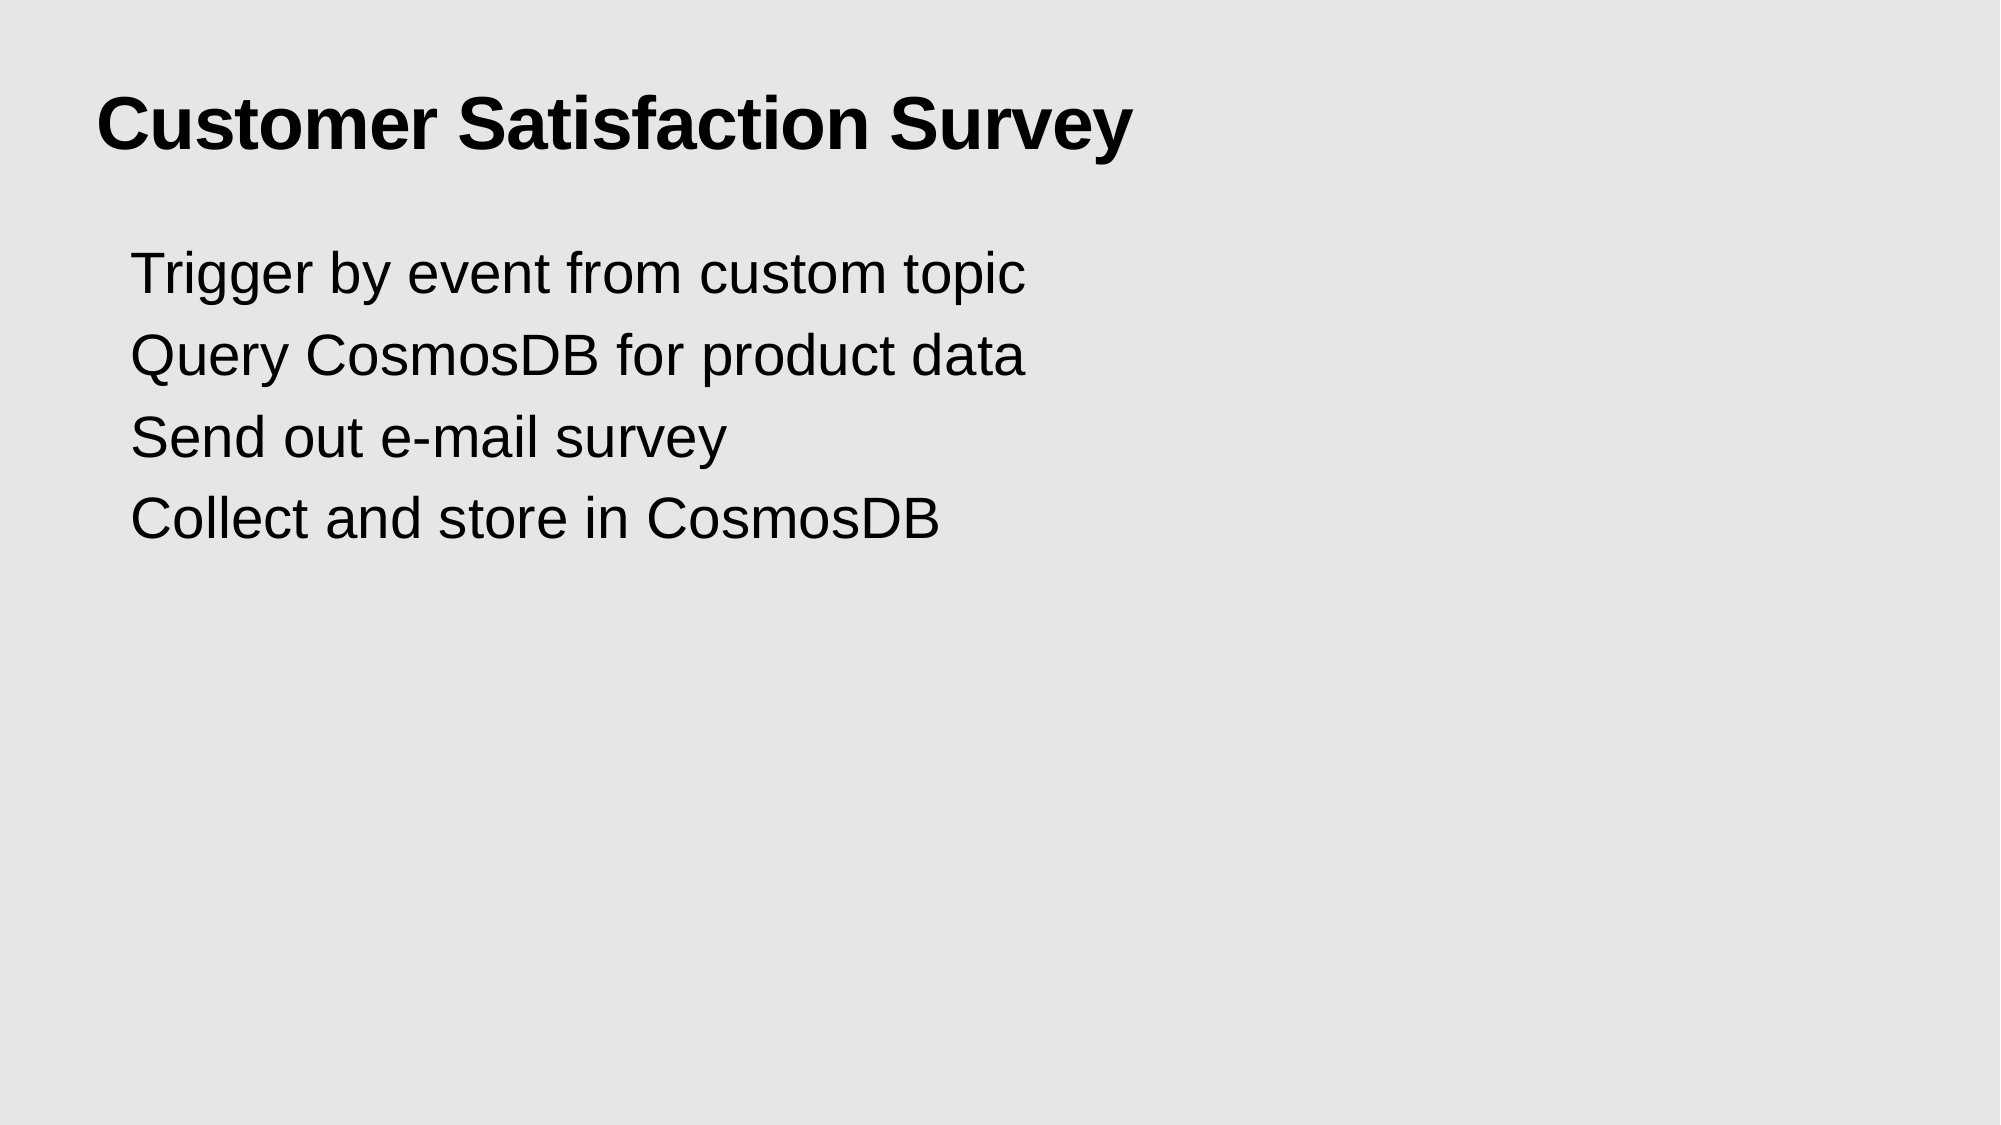

# Customer Satisfaction Survey
Trigger by event from custom topic
Query CosmosDB for product data
Send out e-mail survey
Collect and store in CosmosDB